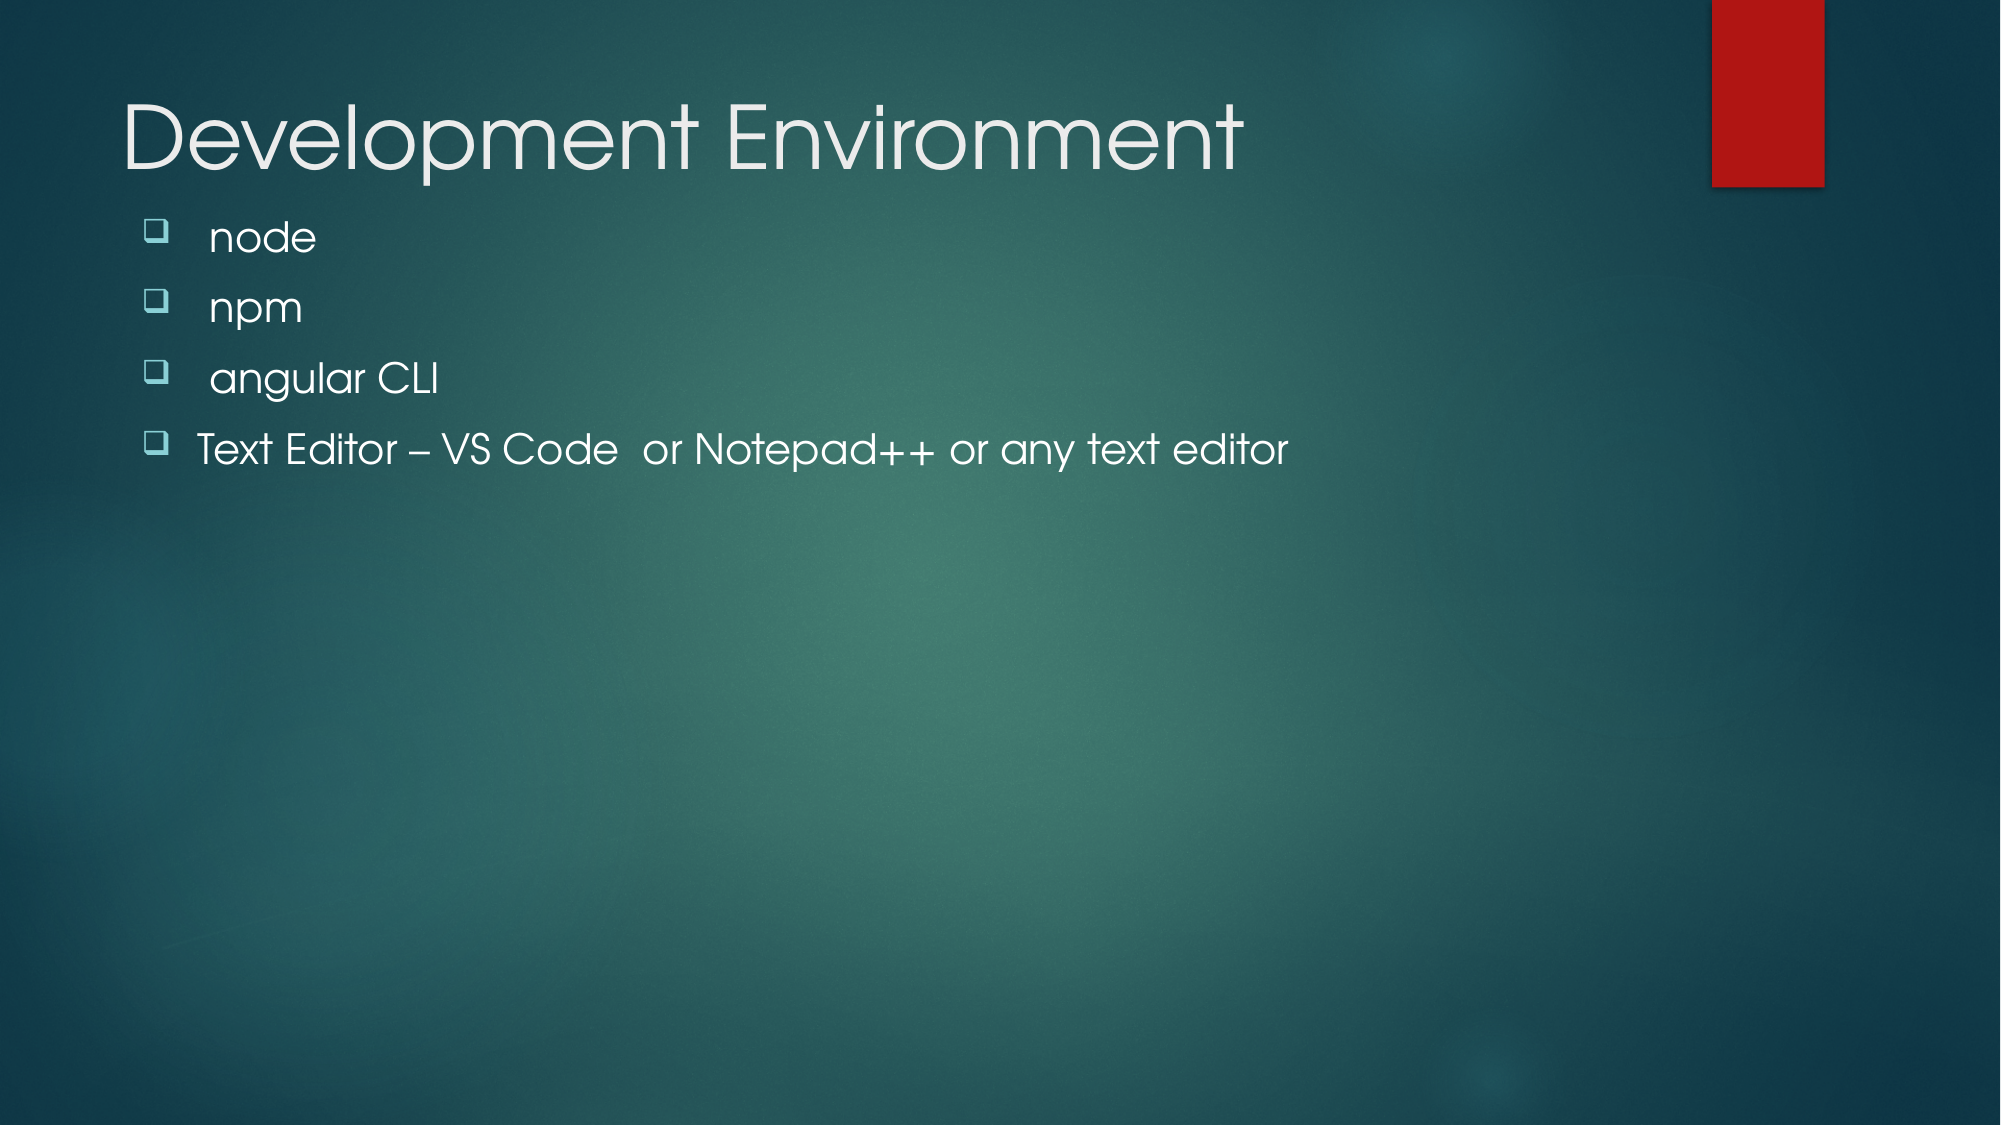

# Development Environment
 node
 npm
 angular CLI
Text Editor – VS Code  or Notepad++ or any text editor